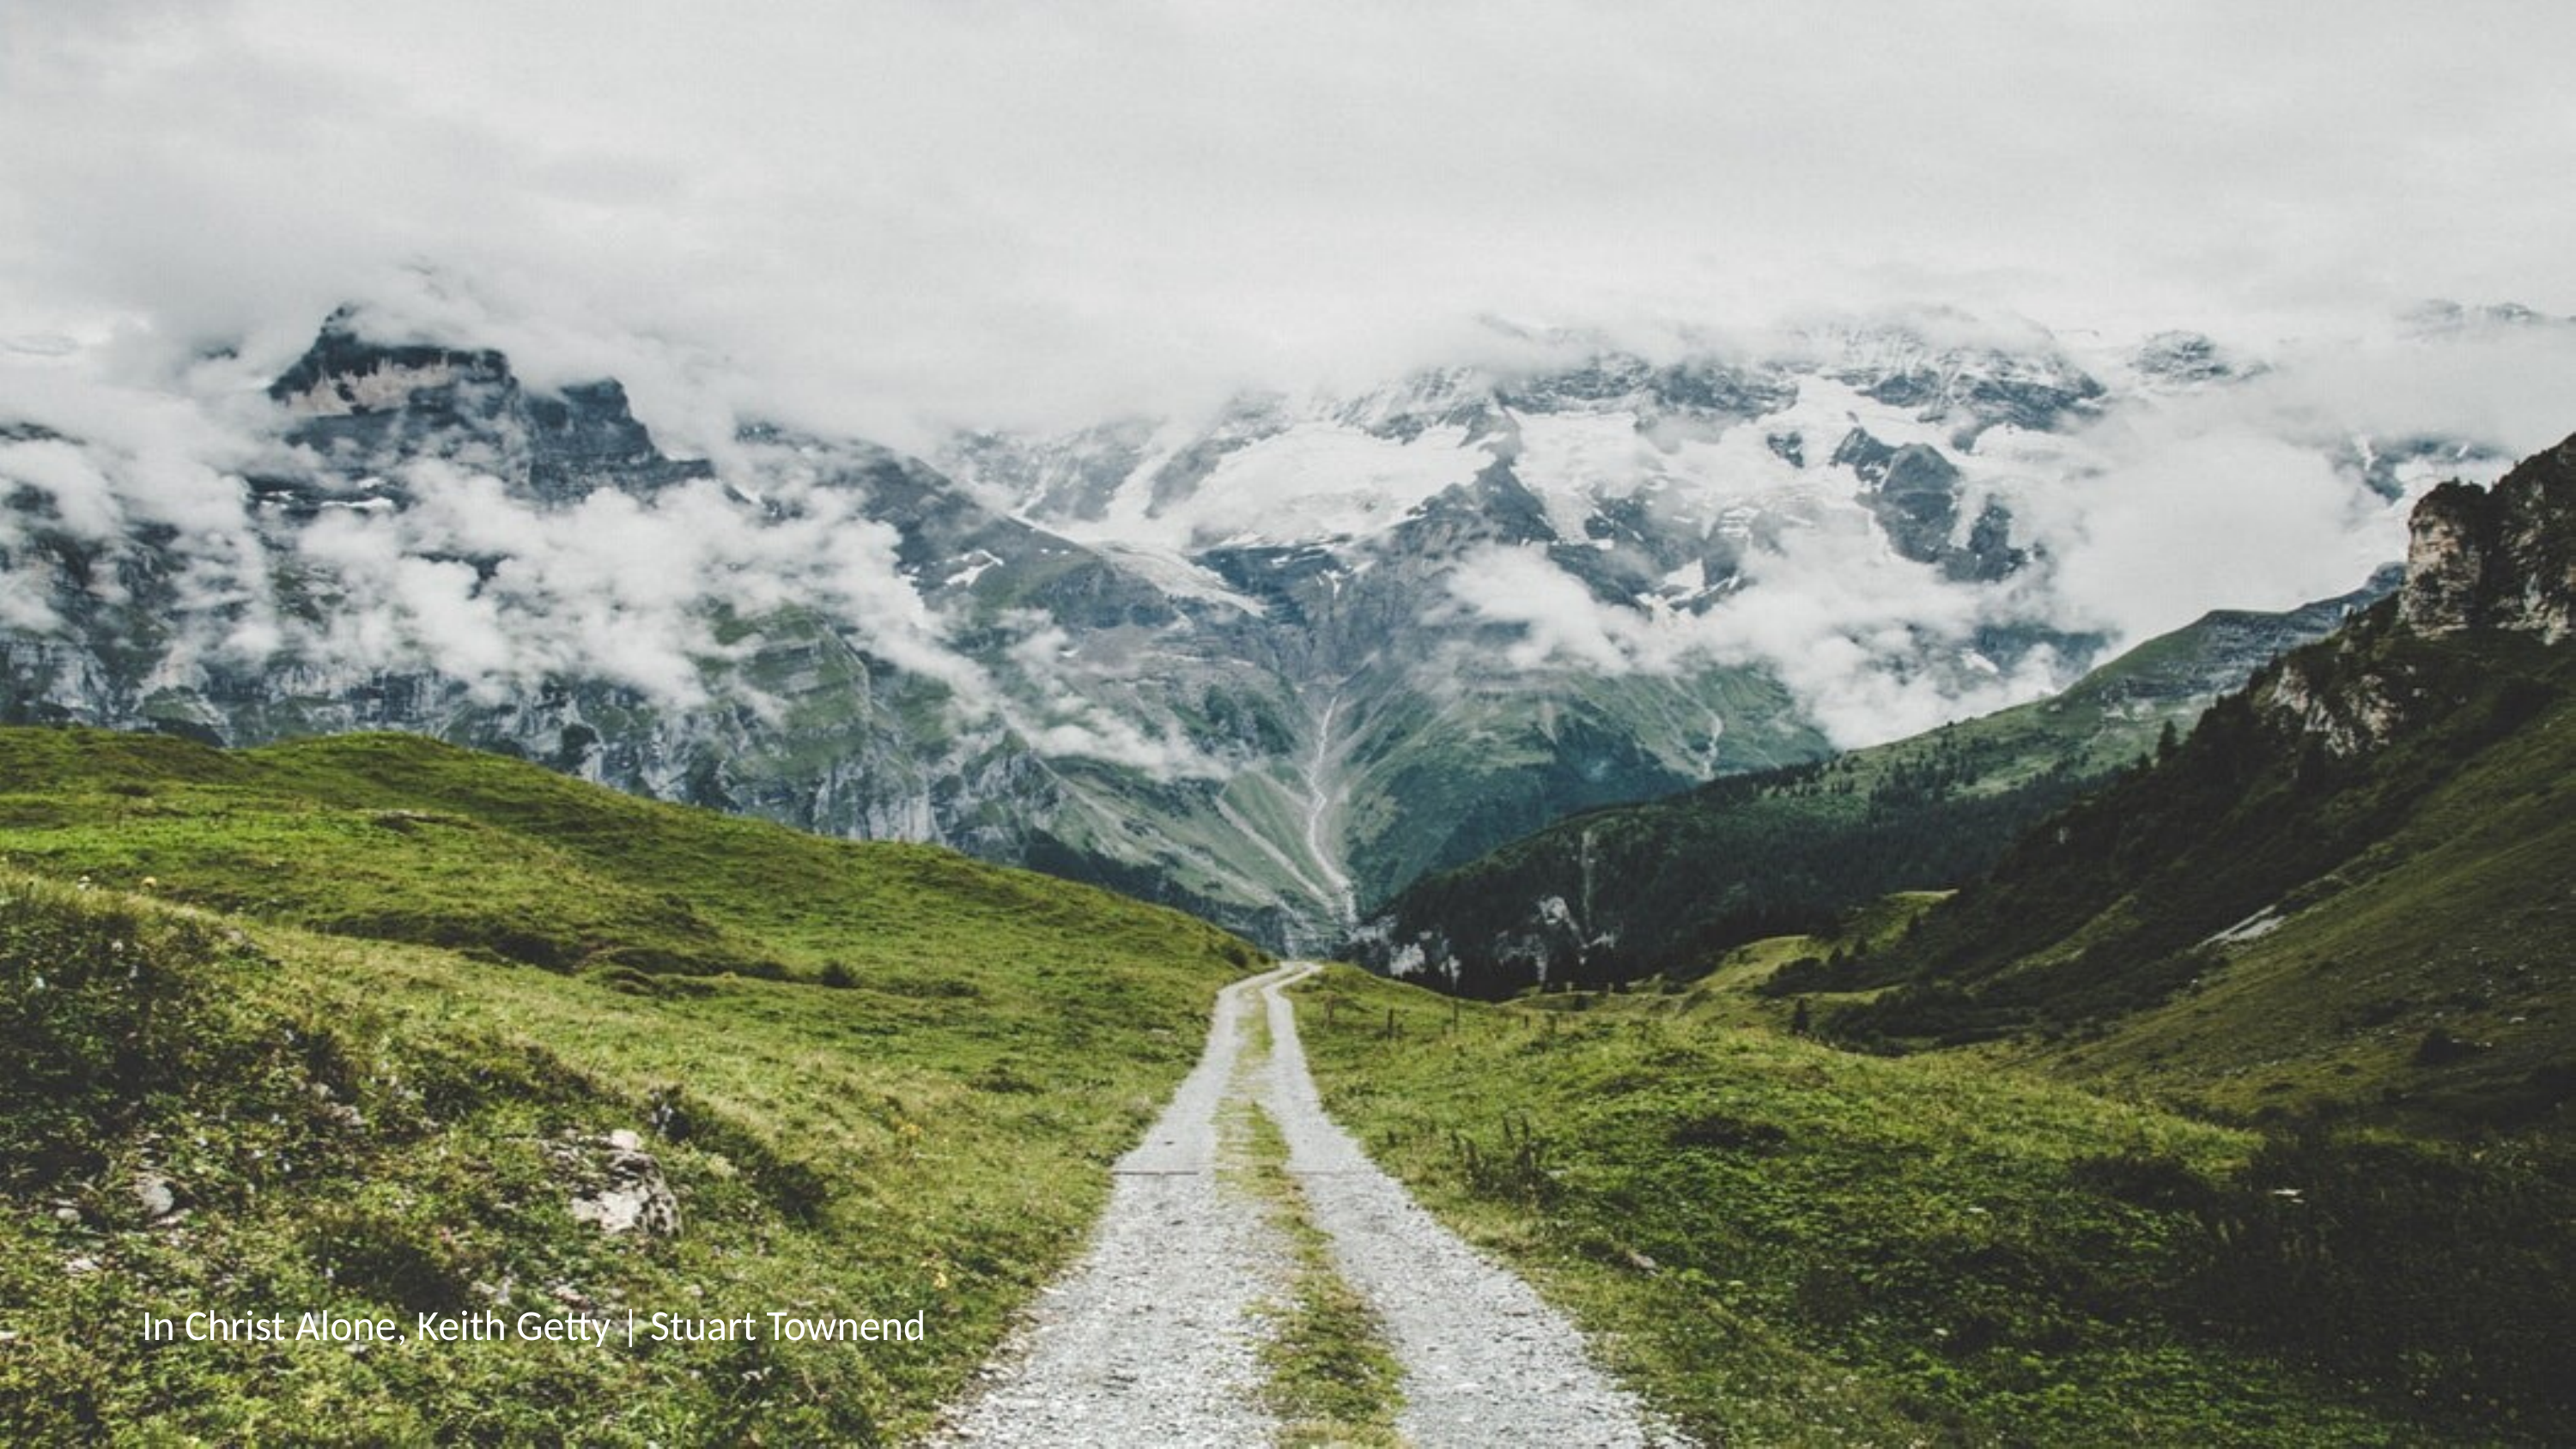

# In Christ Alone, Keith Getty | Stuart Townend